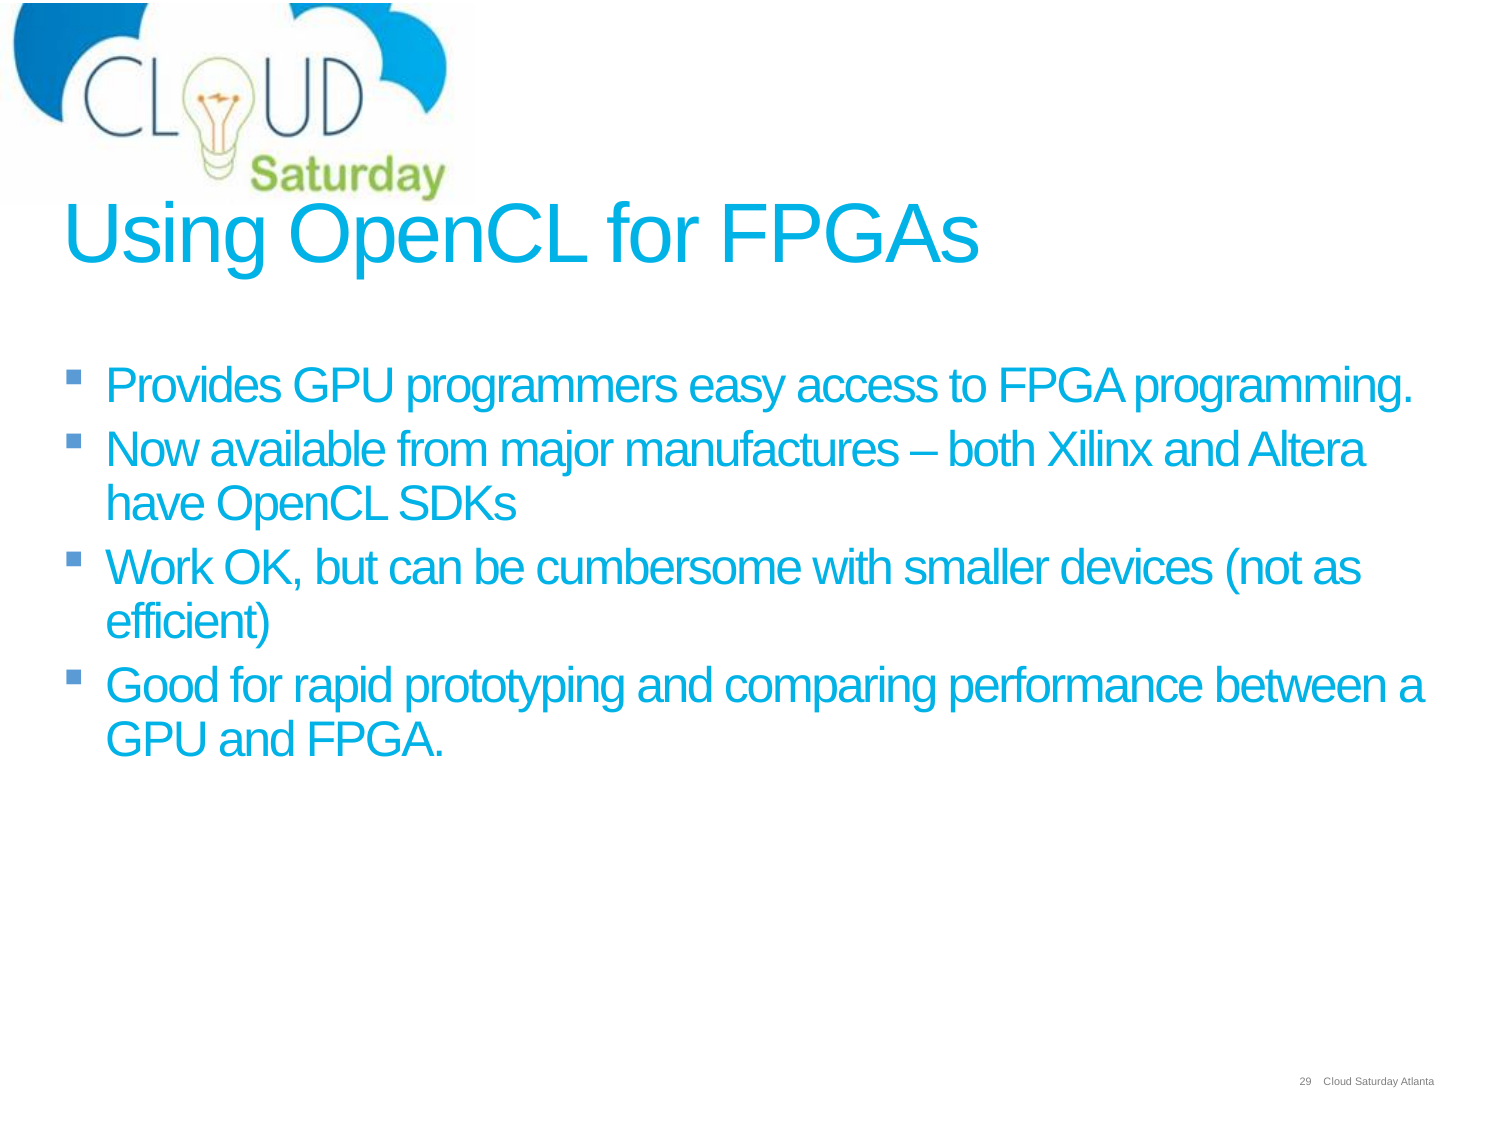

# Using OpenCL for FPGAs
Provides GPU programmers easy access to FPGA programming.
Now available from major manufactures – both Xilinx and Altera have OpenCL SDKs
Work OK, but can be cumbersome with smaller devices (not as efficient)
Good for rapid prototyping and comparing performance between a GPU and FPGA.